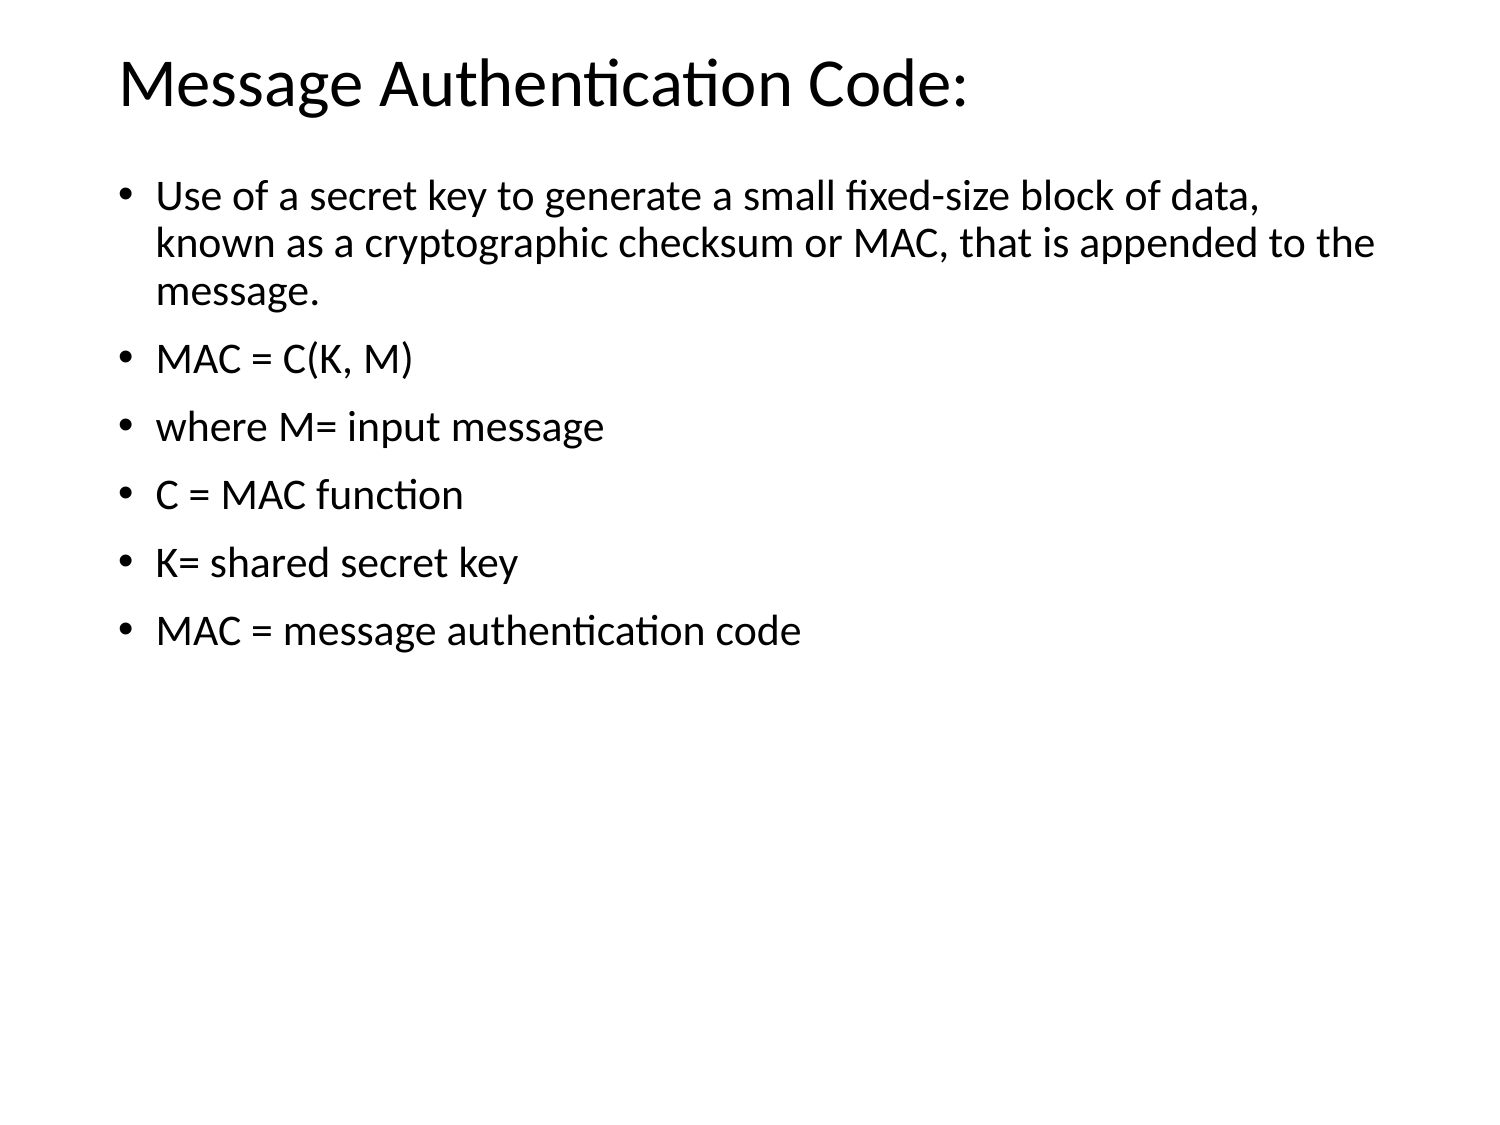

# Message Authentication Code:
Use of a secret key to generate a small fixed-size block of data, known as a cryptographic checksum or MAC, that is appended to the message.
MAC = C(K, M)
where M= input message
C = MAC function
K= shared secret key
MAC = message authentication code